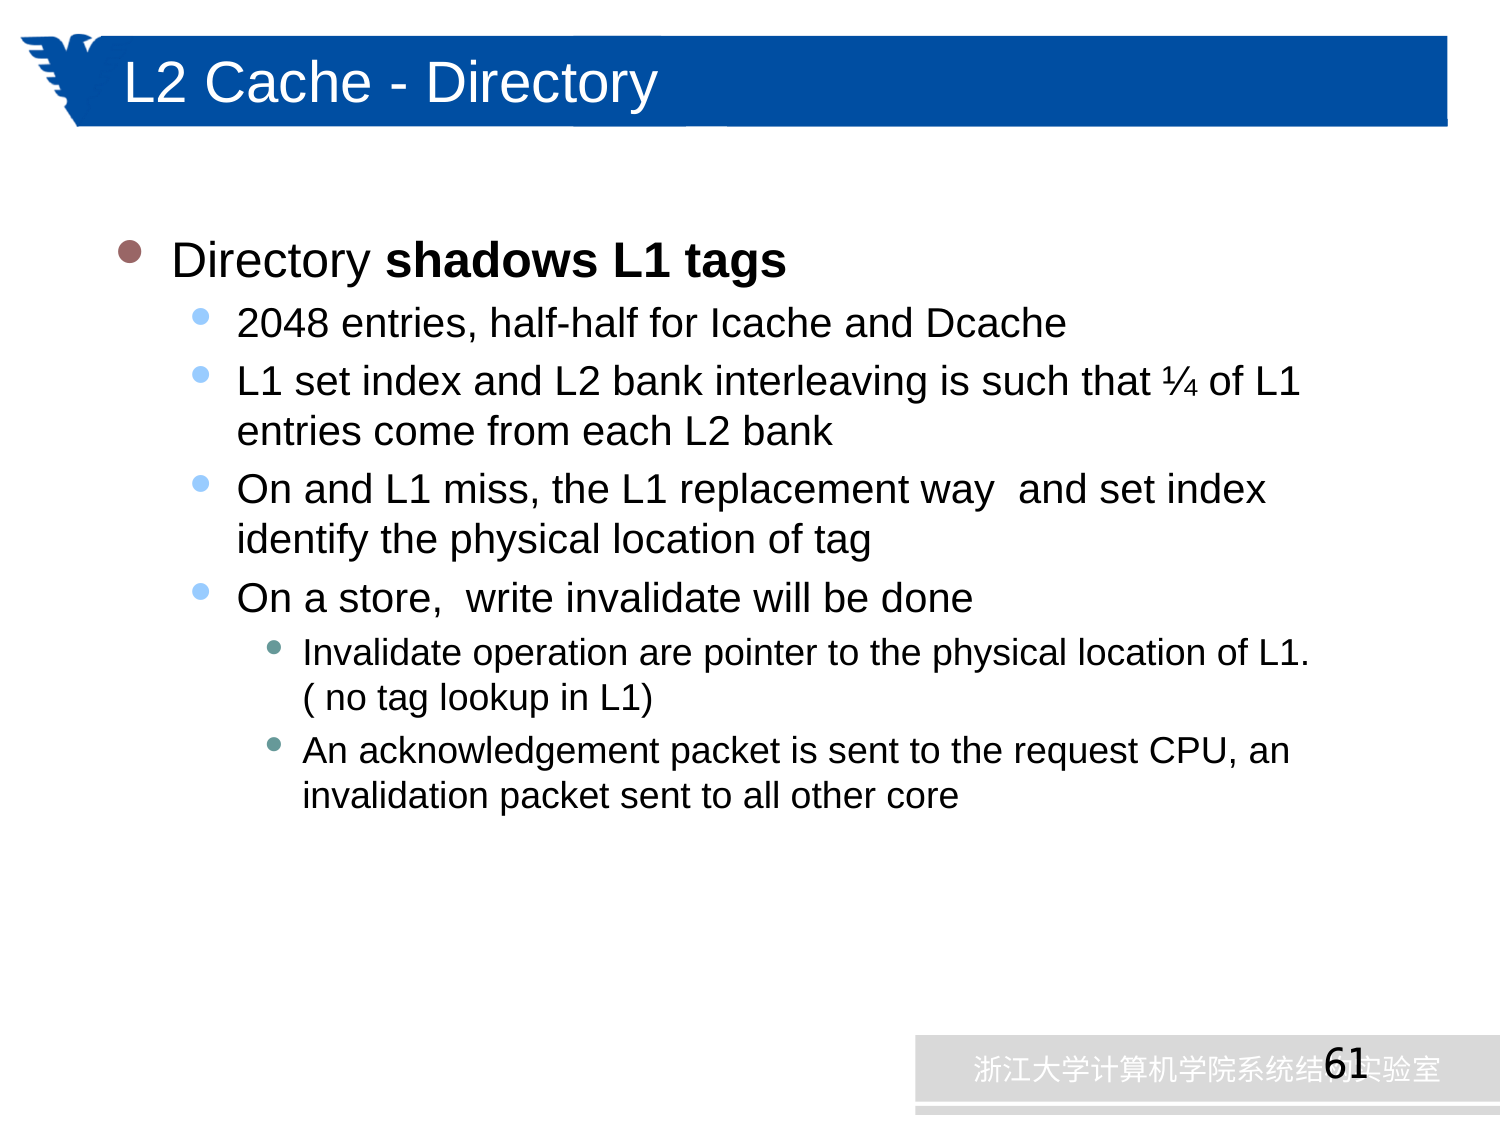

# L2 Cache - Directory
Directory shadows L1 tags
2048 entries, half-half for Icache and Dcache
L1 set index and L2 bank interleaving is such that ¼ of L1 entries come from each L2 bank
On and L1 miss, the L1 replacement way  and set index identify the physical location of tag
On a store,  write invalidate will be done
Invalidate operation are pointer to the physical location of L1. ( no tag lookup in L1)
An acknowledgement packet is sent to the request CPU, an invalidation packet sent to all other core